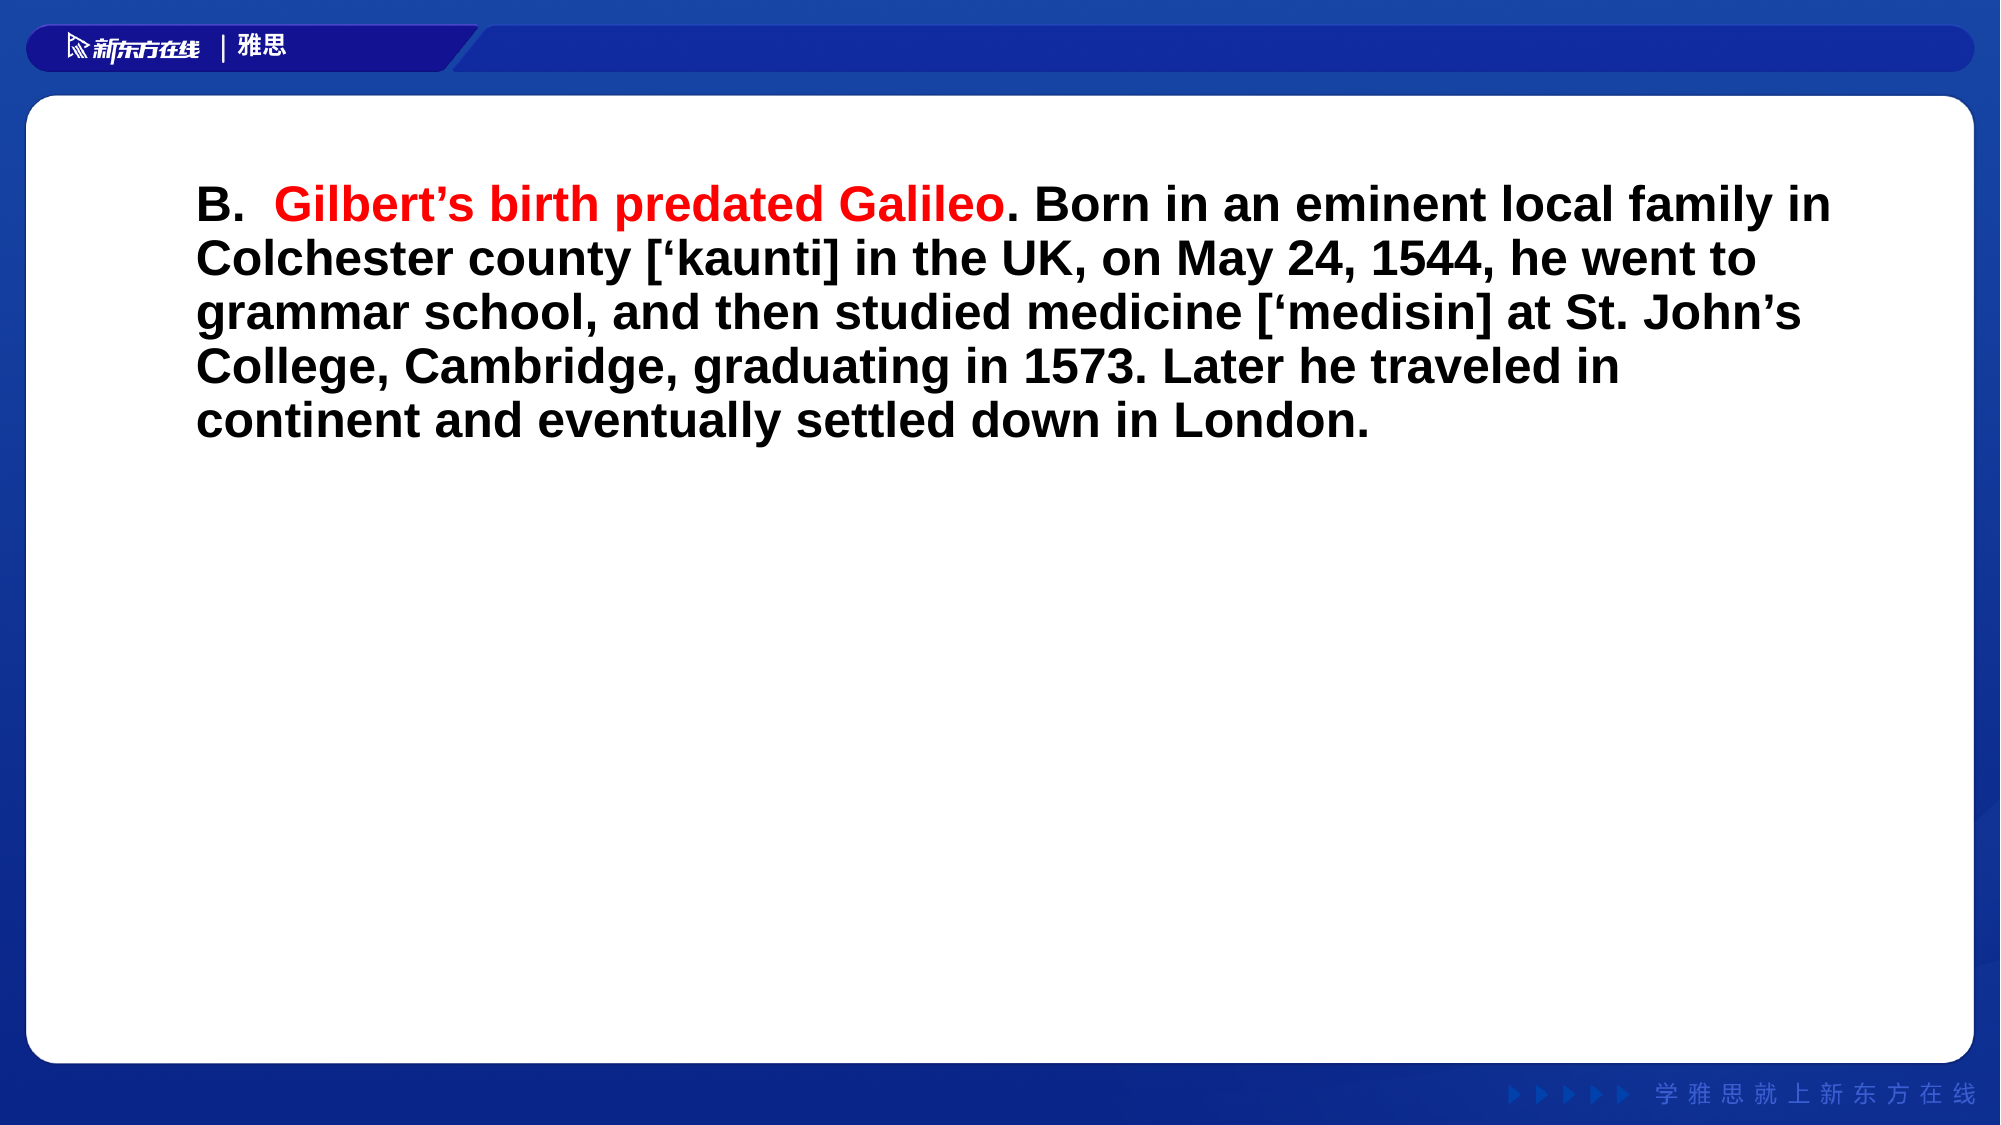

B.  Gilbert’s birth predated Galileo. Born in an eminent local family in Colchester county [‘kaunti] in the UK, on May 24, 1544, he went to grammar school, and then studied medicine [‘medisin] at St. John’s College, Cambridge, graduating in 1573. Later he traveled in continent and eventually settled down in London.